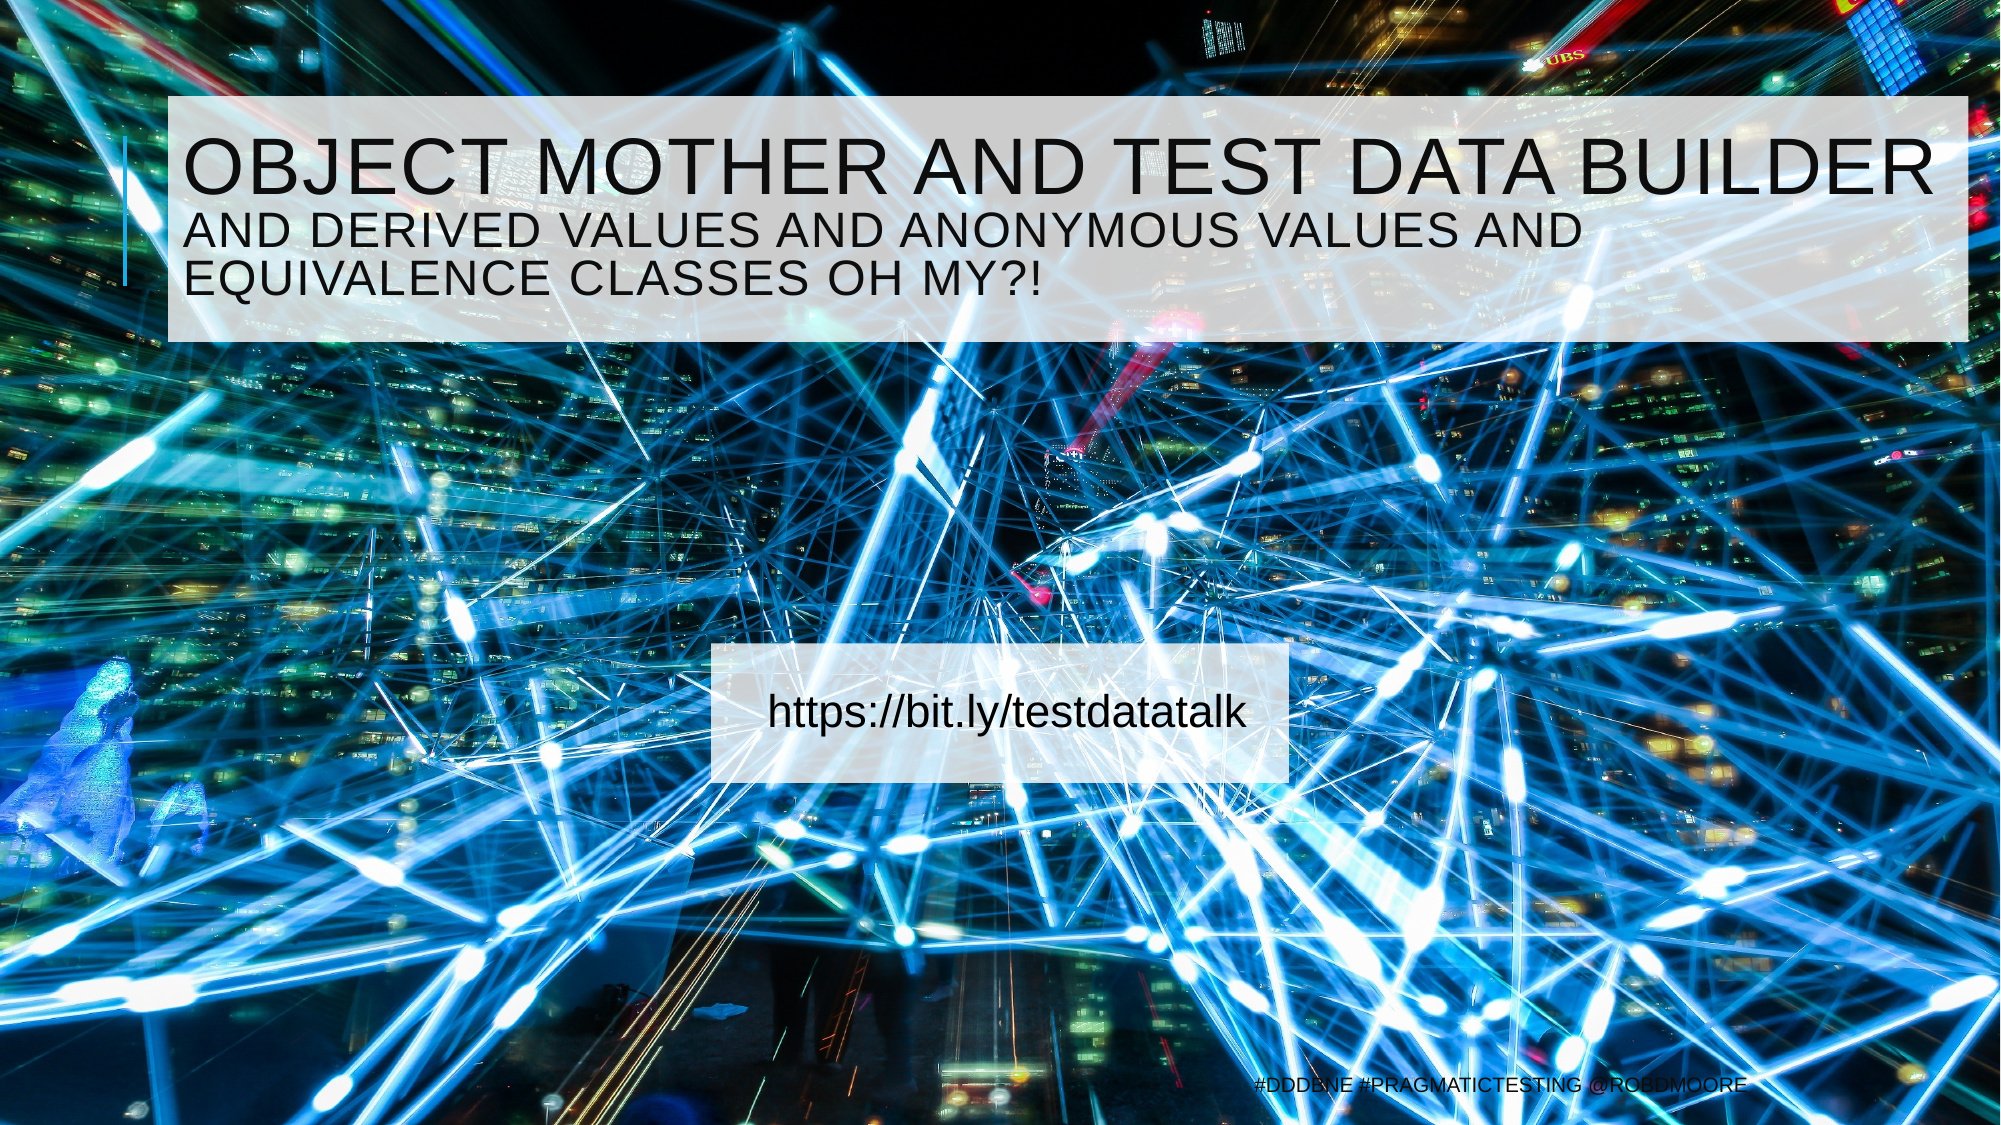

# Object Mother and Test Data Builder and derived values and anonymous values and equivalence classes oh my?!
https://bit.ly/testdatatalk